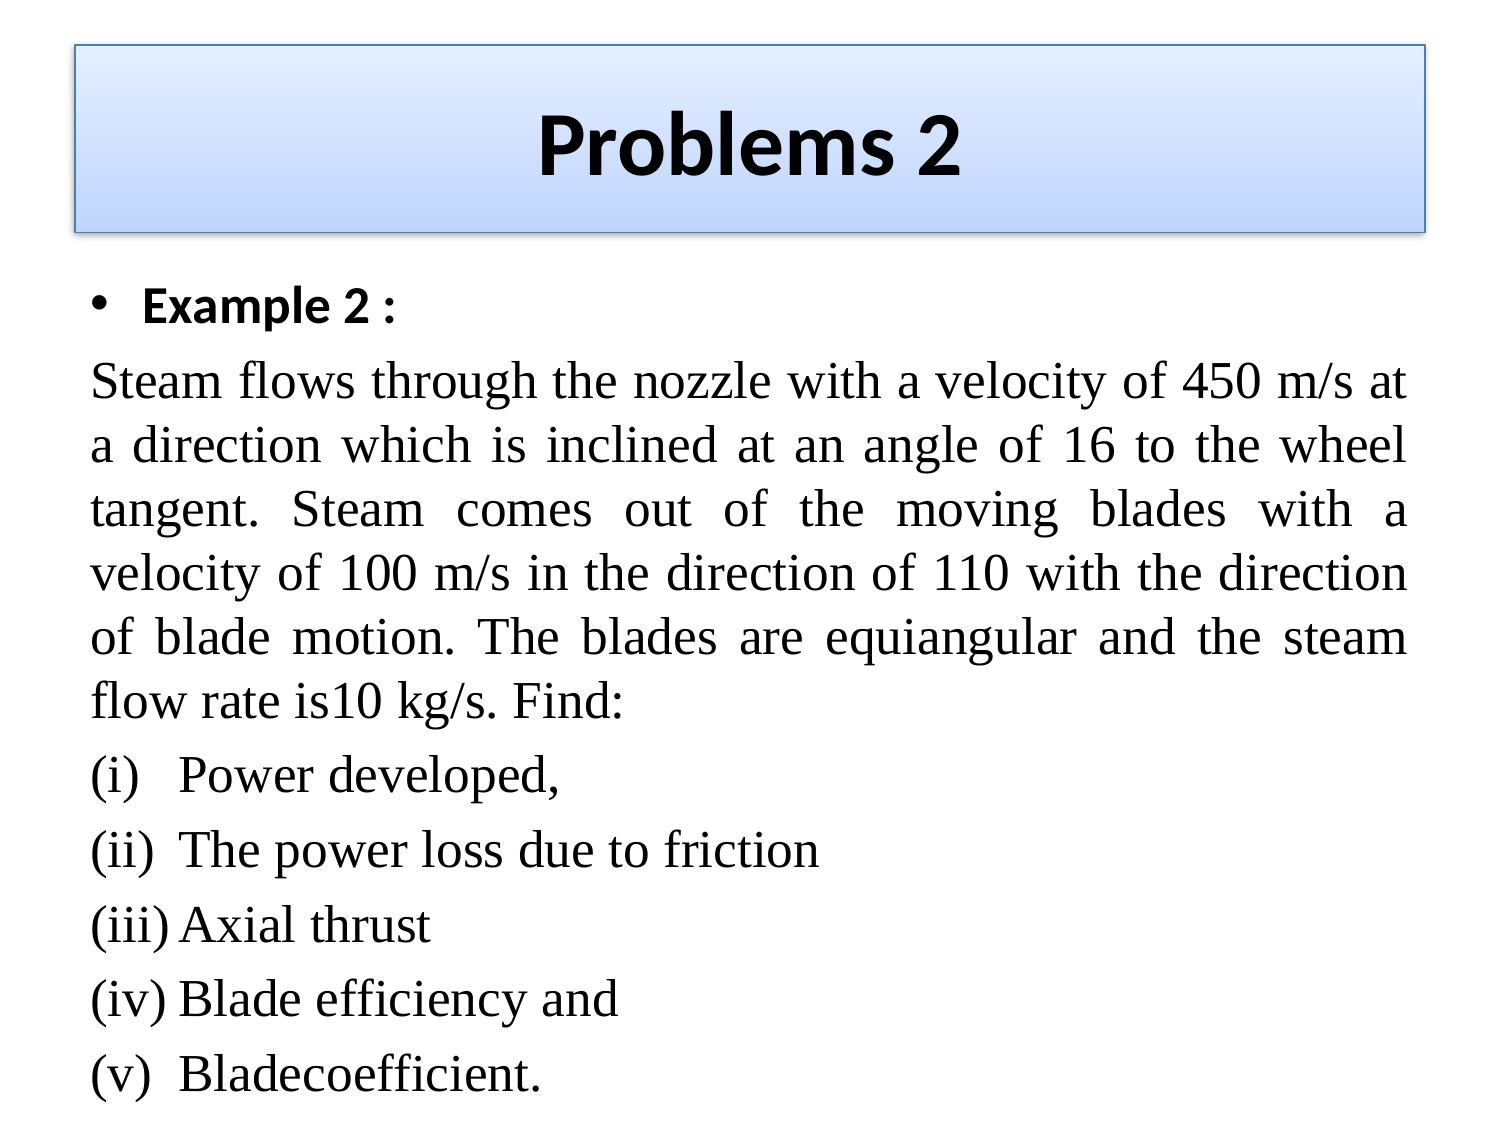

# Problems 2
Example 2 :
Steam flows through the nozzle with a velocity of 450 m/s at a direction which is inclined at an angle of 16 to the wheel tangent. Steam comes out of the moving blades with a velocity of 100 m/s in the direction of 110 with the direction of blade motion. The blades are equiangular and the steam flow rate is10 kg/s. Find:
Power developed,
The power loss due to friction
Axial thrust
Blade efficiency and
Bladecoefficient.